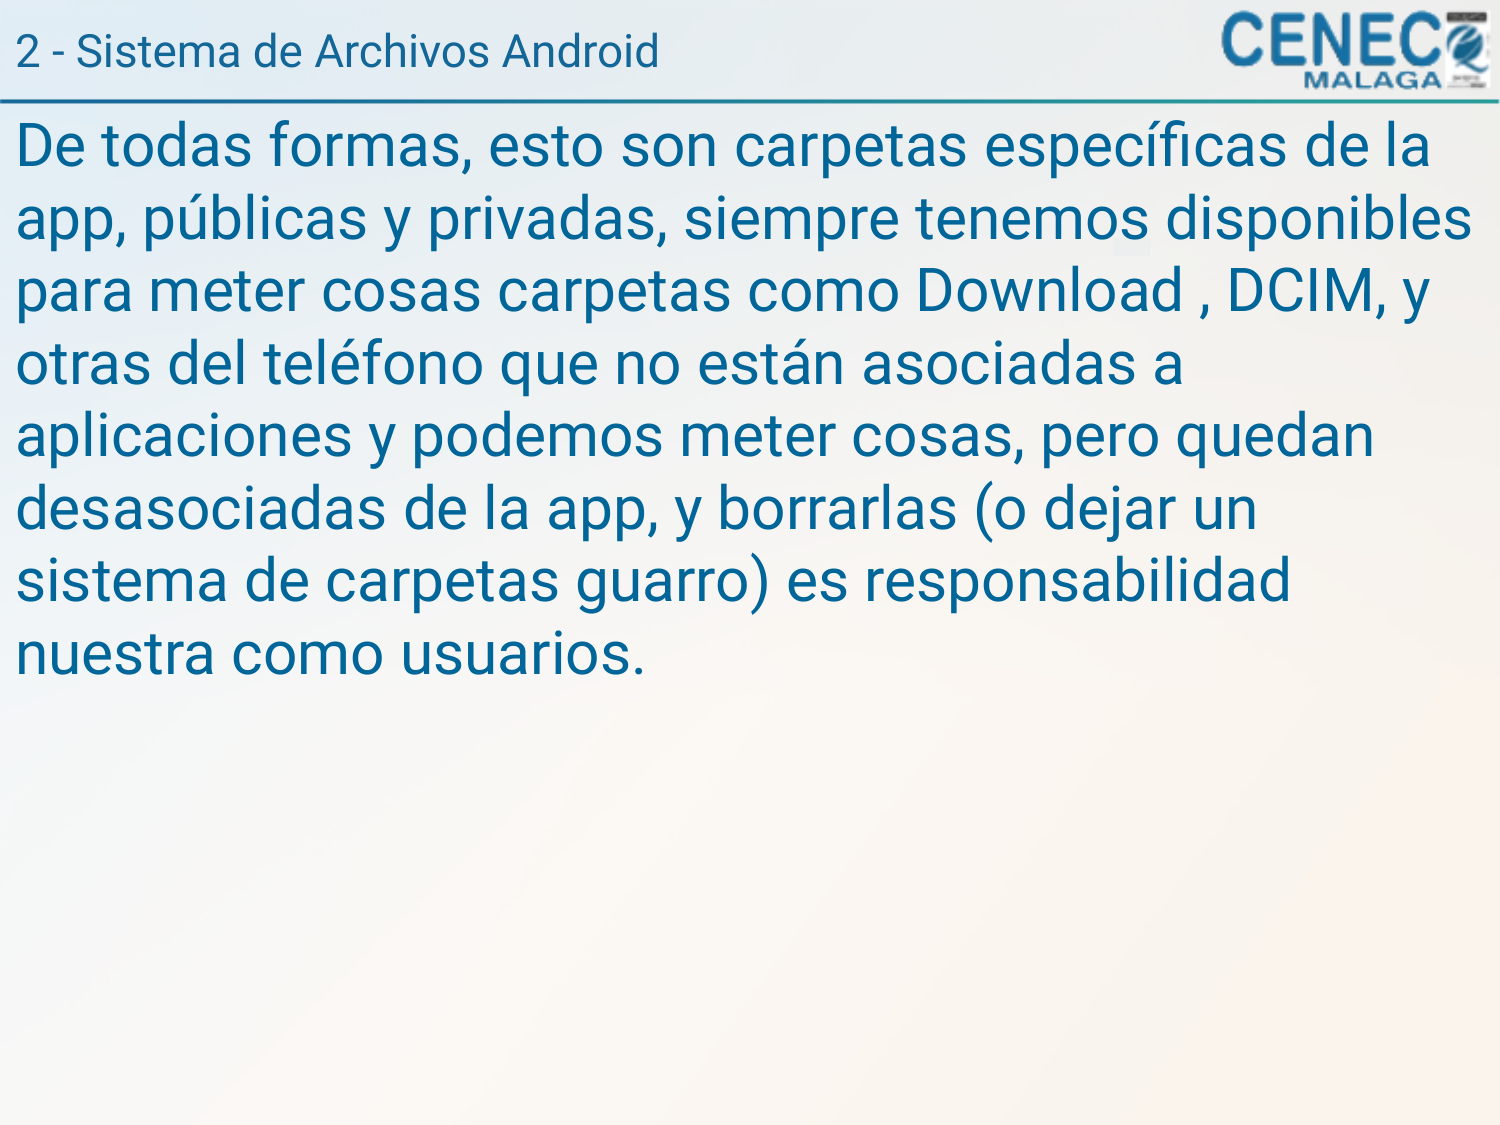

2 - Sistema de Archivos Android
De todas formas, esto son carpetas específicas de la app, públicas y privadas, siempre tenemos disponibles para meter cosas carpetas como Download , DCIM, y otras del teléfono que no están asociadas a aplicaciones y podemos meter cosas, pero quedan desasociadas de la app, y borrarlas (o dejar un sistema de carpetas guarro) es responsabilidad nuestra como usuarios.